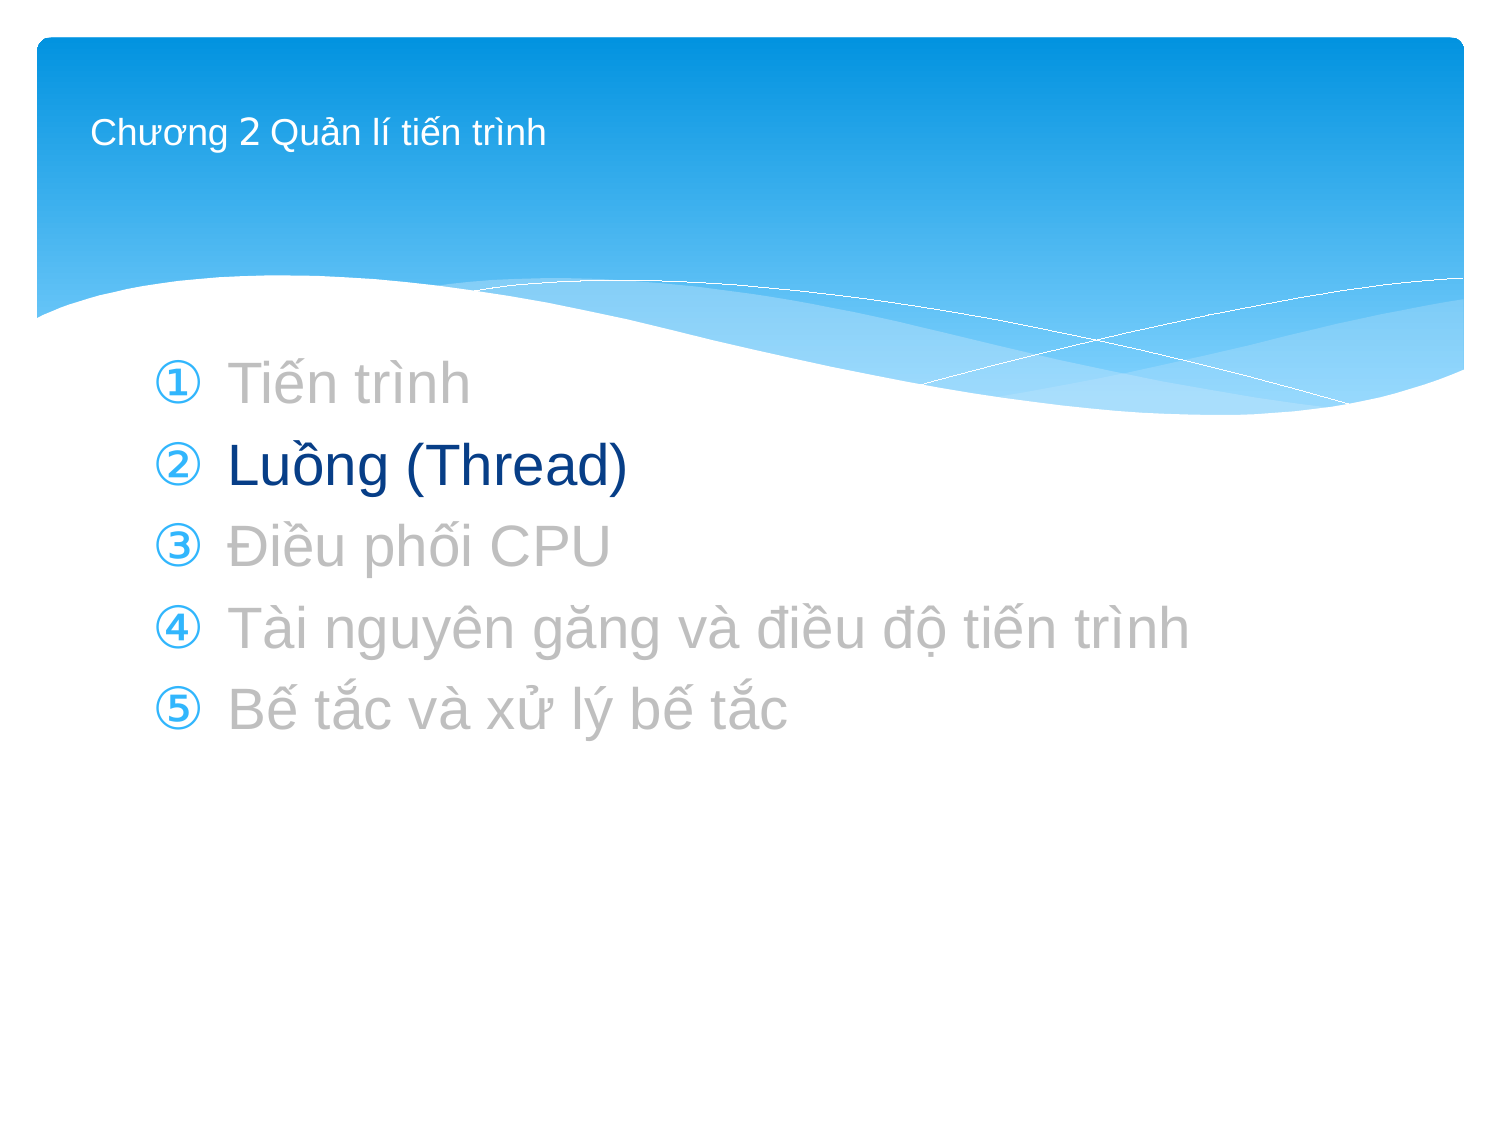

# Chương 2 Quản lí tiến trình
Tiến trình
Luồng (Thread)
Điều phối CPU
Tài nguyên găng và điều độ tiến trình
Bế tắc và xử lý bế tắc